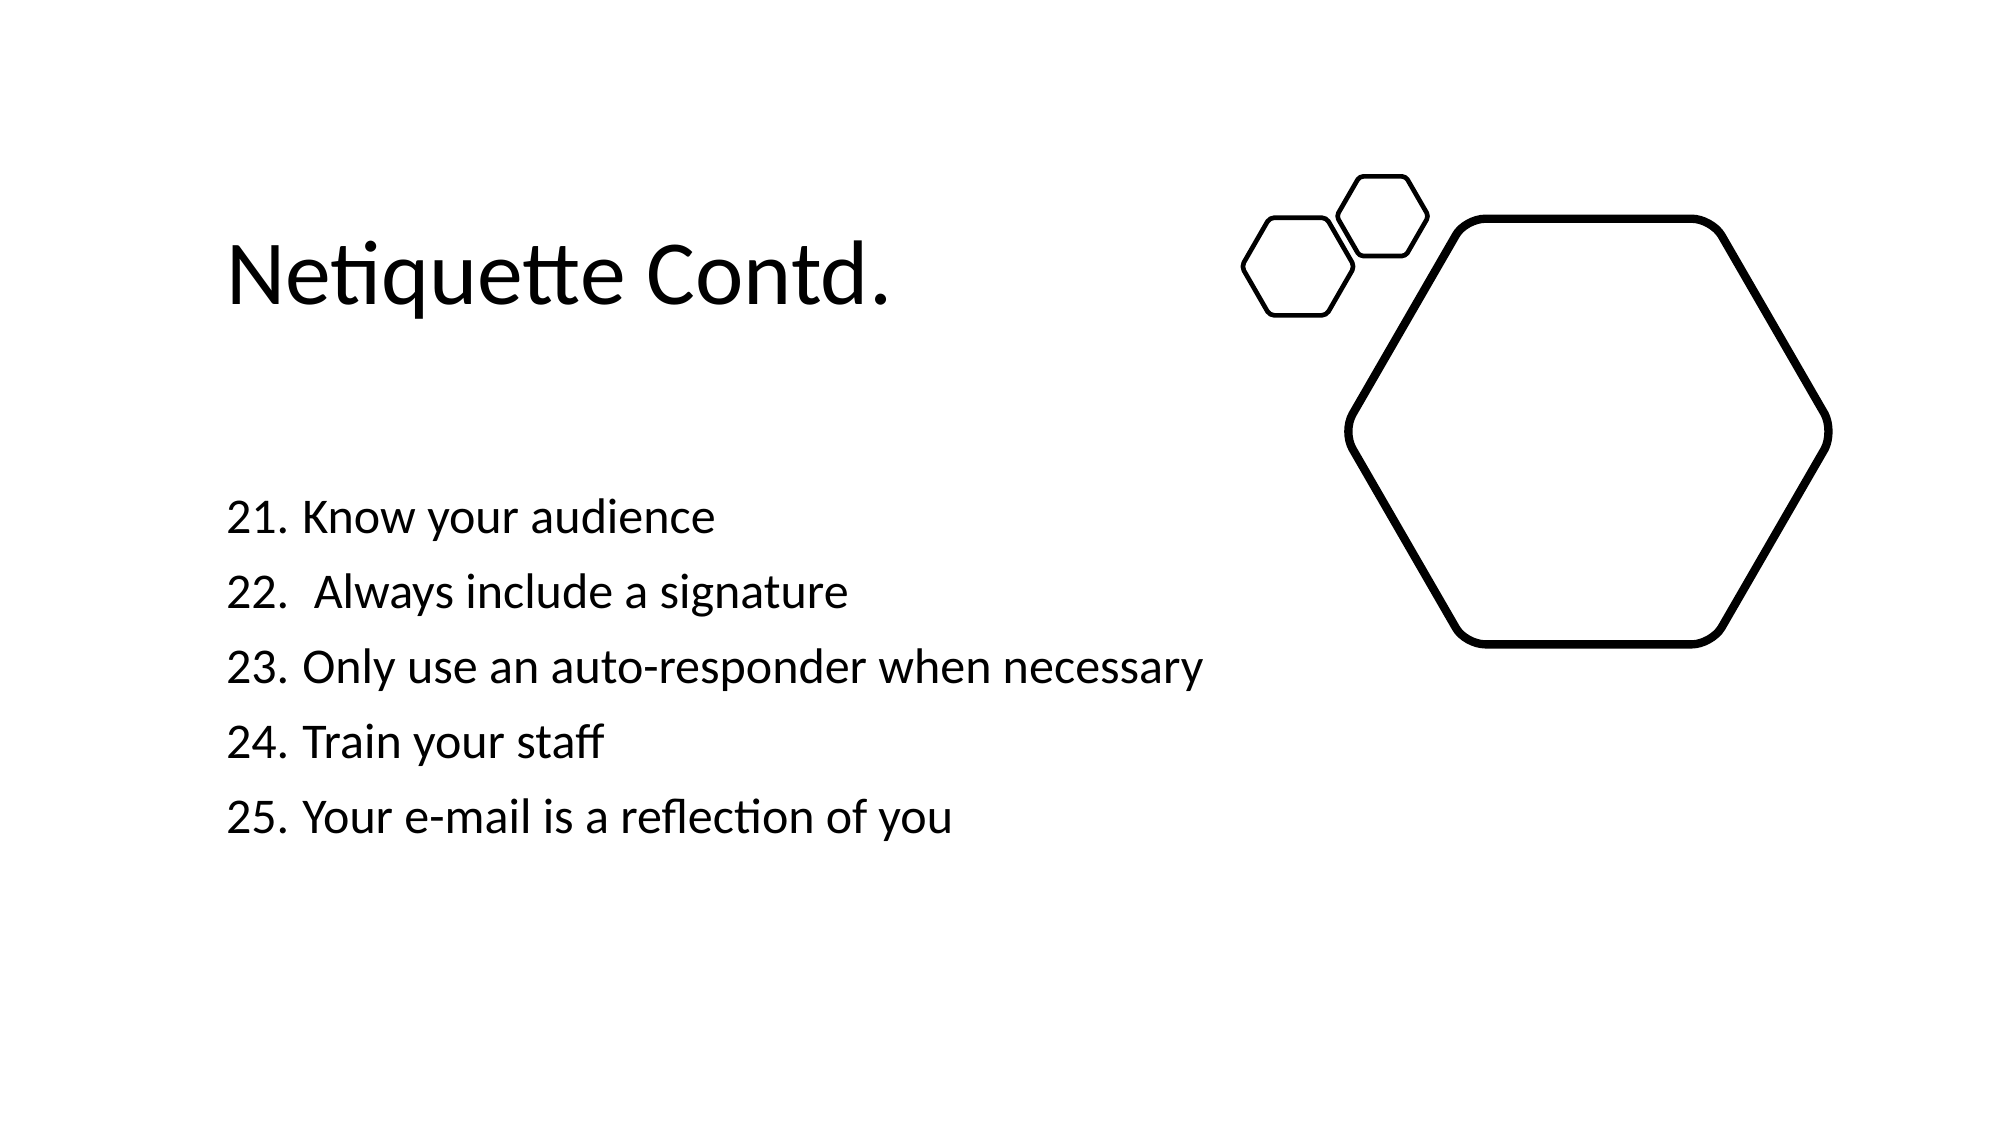

# Netiquette Contd.

Know your audience
 Always include a signature
Only use an auto-responder when necessary
Train your staff
Your e-mail is a reflection of you